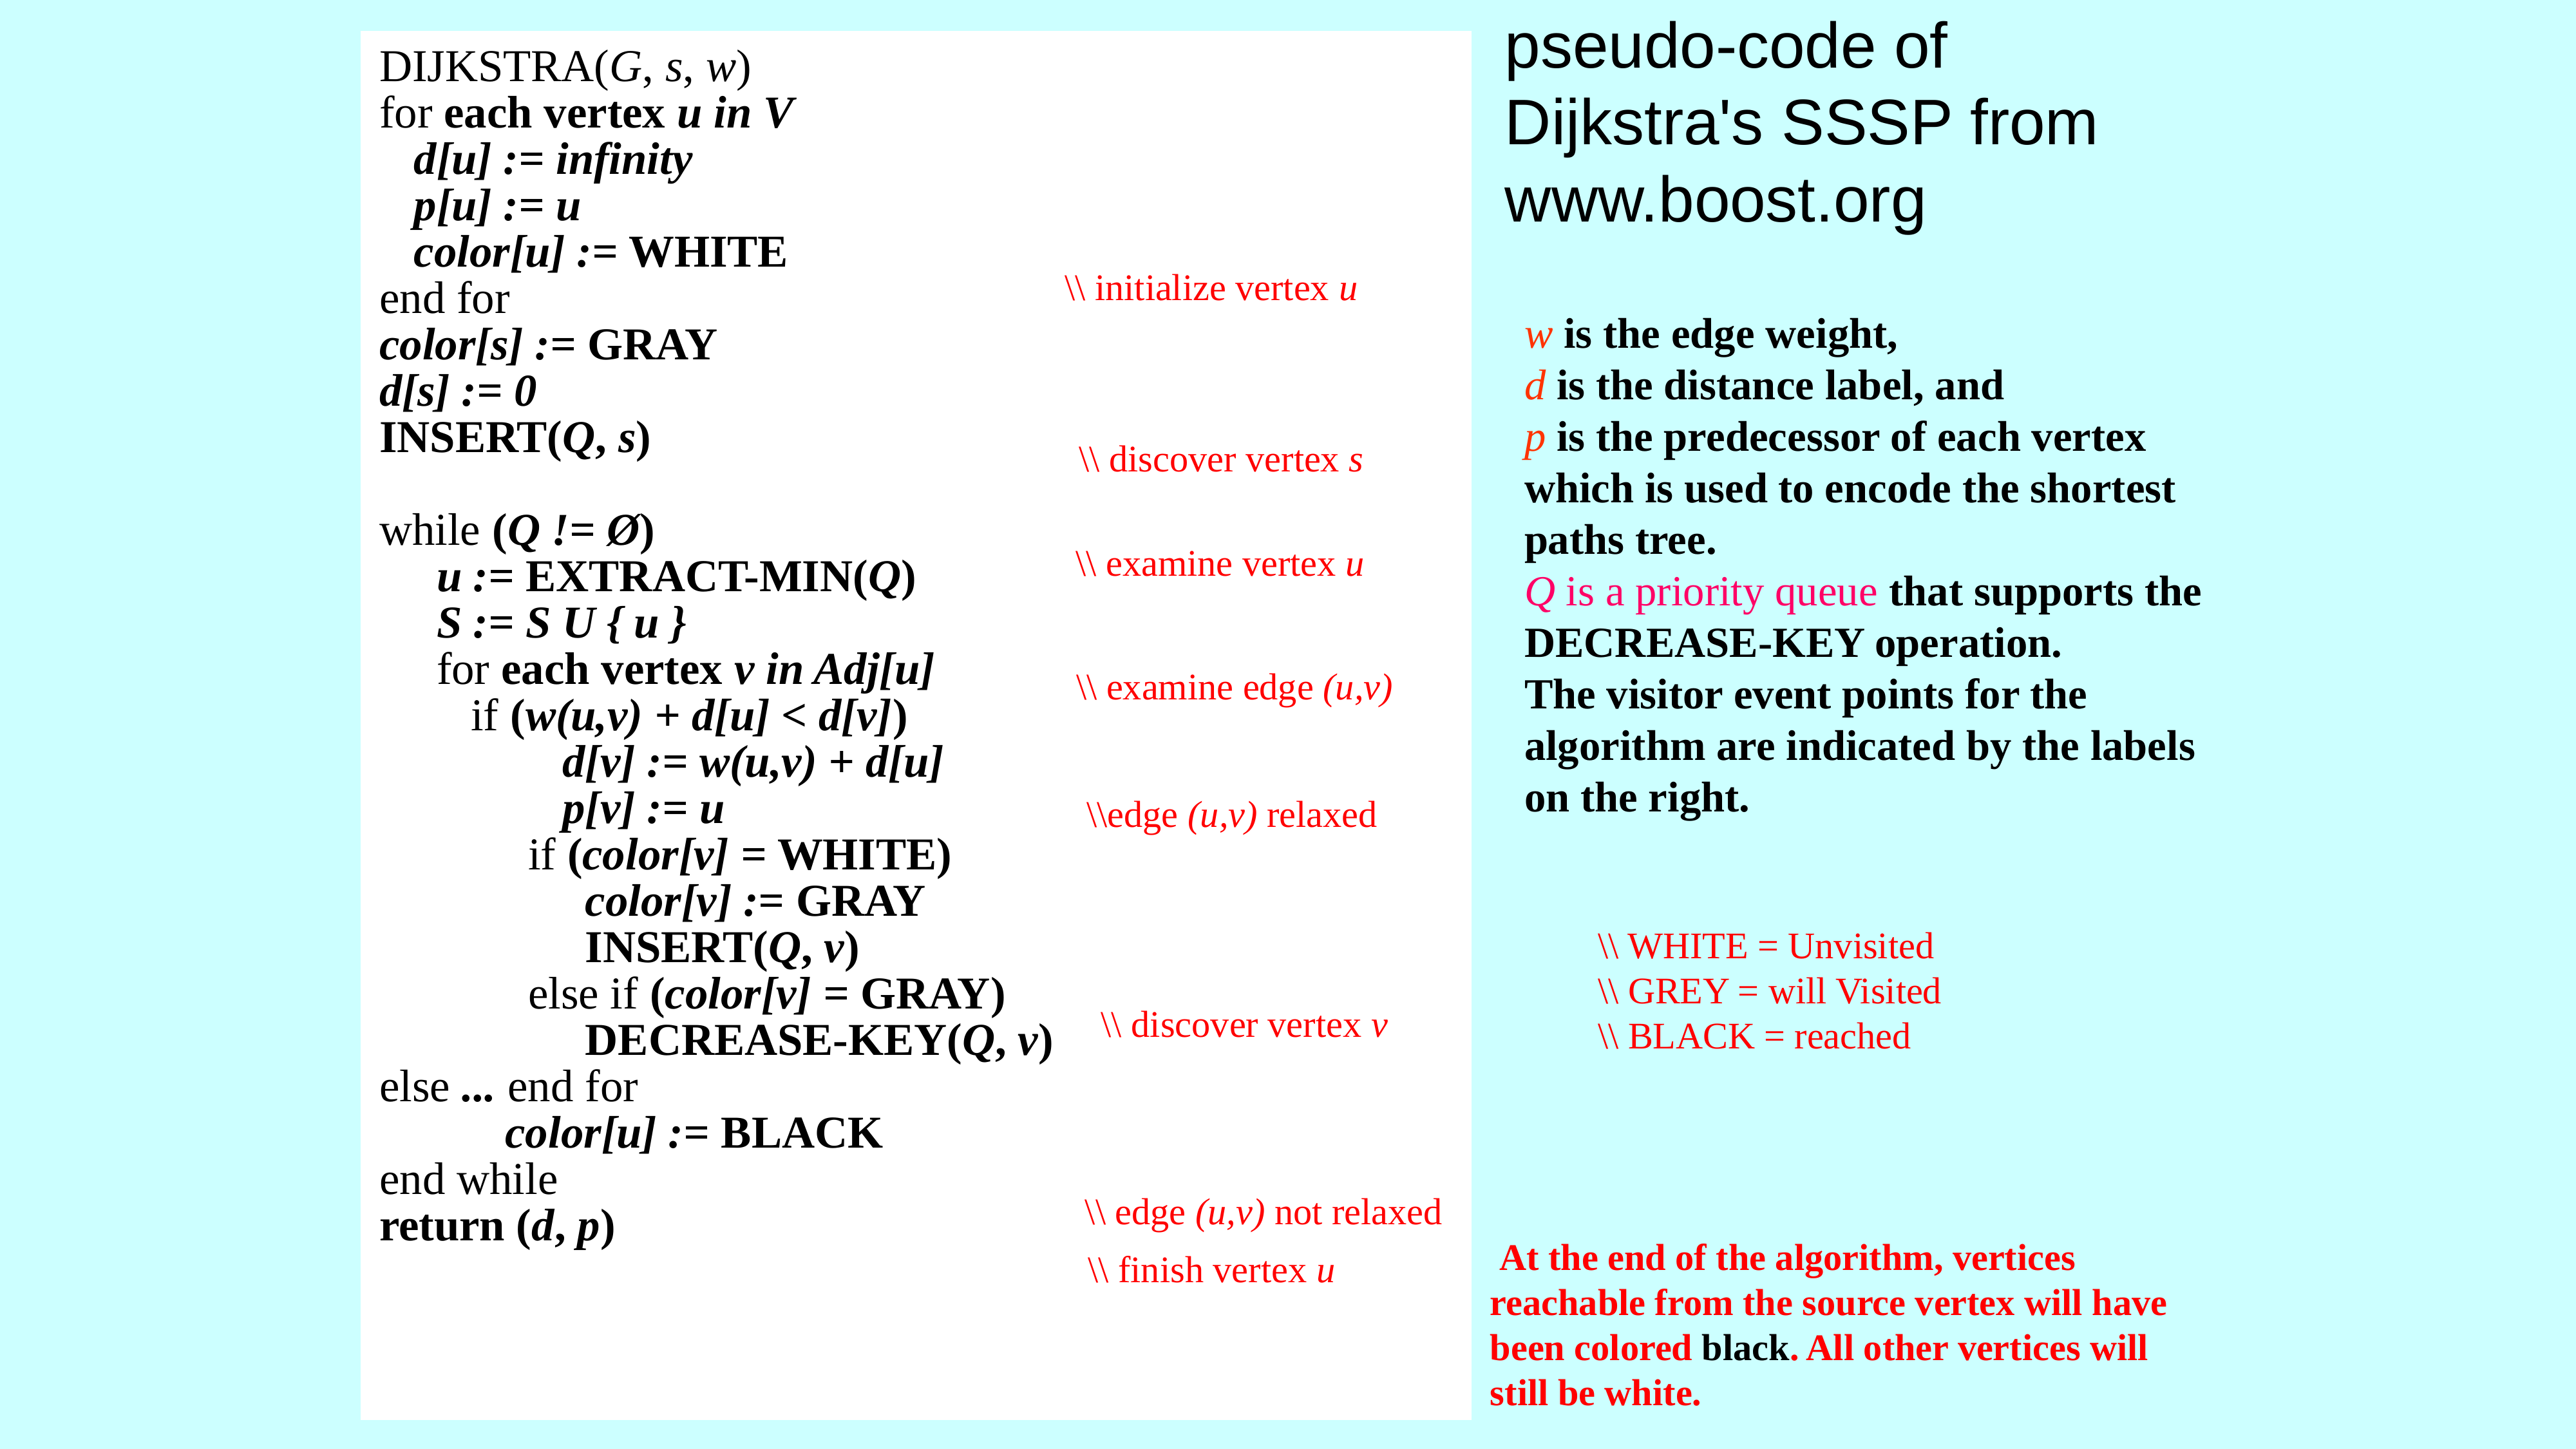

pseudo-code of Dijkstra's SSSP from  www.boost.org
| DIJKSTRA(G, s, w) for each vertex u in V d[u] := infinity p[u] := u color[u] := WHITE end for color[s] := GRAY d[s] := 0 INSERT(Q, s) while (Q != Ø) u := EXTRACT-MIN(Q) S := S U { u } for each vertex v in Adj[u] if (w(u,v) + d[u] < d[v]) d[v] := w(u,v) + d[u] p[v] := u if (color[v] = WHITE) color[v] := GRAY INSERT(Q, v) else if (color[v] = GRAY) DECREASE-KEY(Q, v) else ... end for color[u] := BLACK end while return (d, p) |
| --- |
\\ initialize vertex u
w is the edge weight,
d is the distance label, and
p is the predecessor of each vertex which is used to encode the shortest paths tree.
Q is a priority queue that supports the DECREASE-KEY operation.
The visitor event points for the algorithm are indicated by the labels on the right.
\\ discover vertex s
\\ examine vertex u
\\ examine edge (u,v)
\\edge (u,v) relaxed
\\ WHITE = Unvisited
\\ GREY = will Visited
\\ BLACK = reached
\\ discover vertex v
\\ edge (u,v) not relaxed
 At the end of the algorithm, vertices reachable from the source vertex will have been colored black. All other vertices will still be white.
\\ finish vertex u